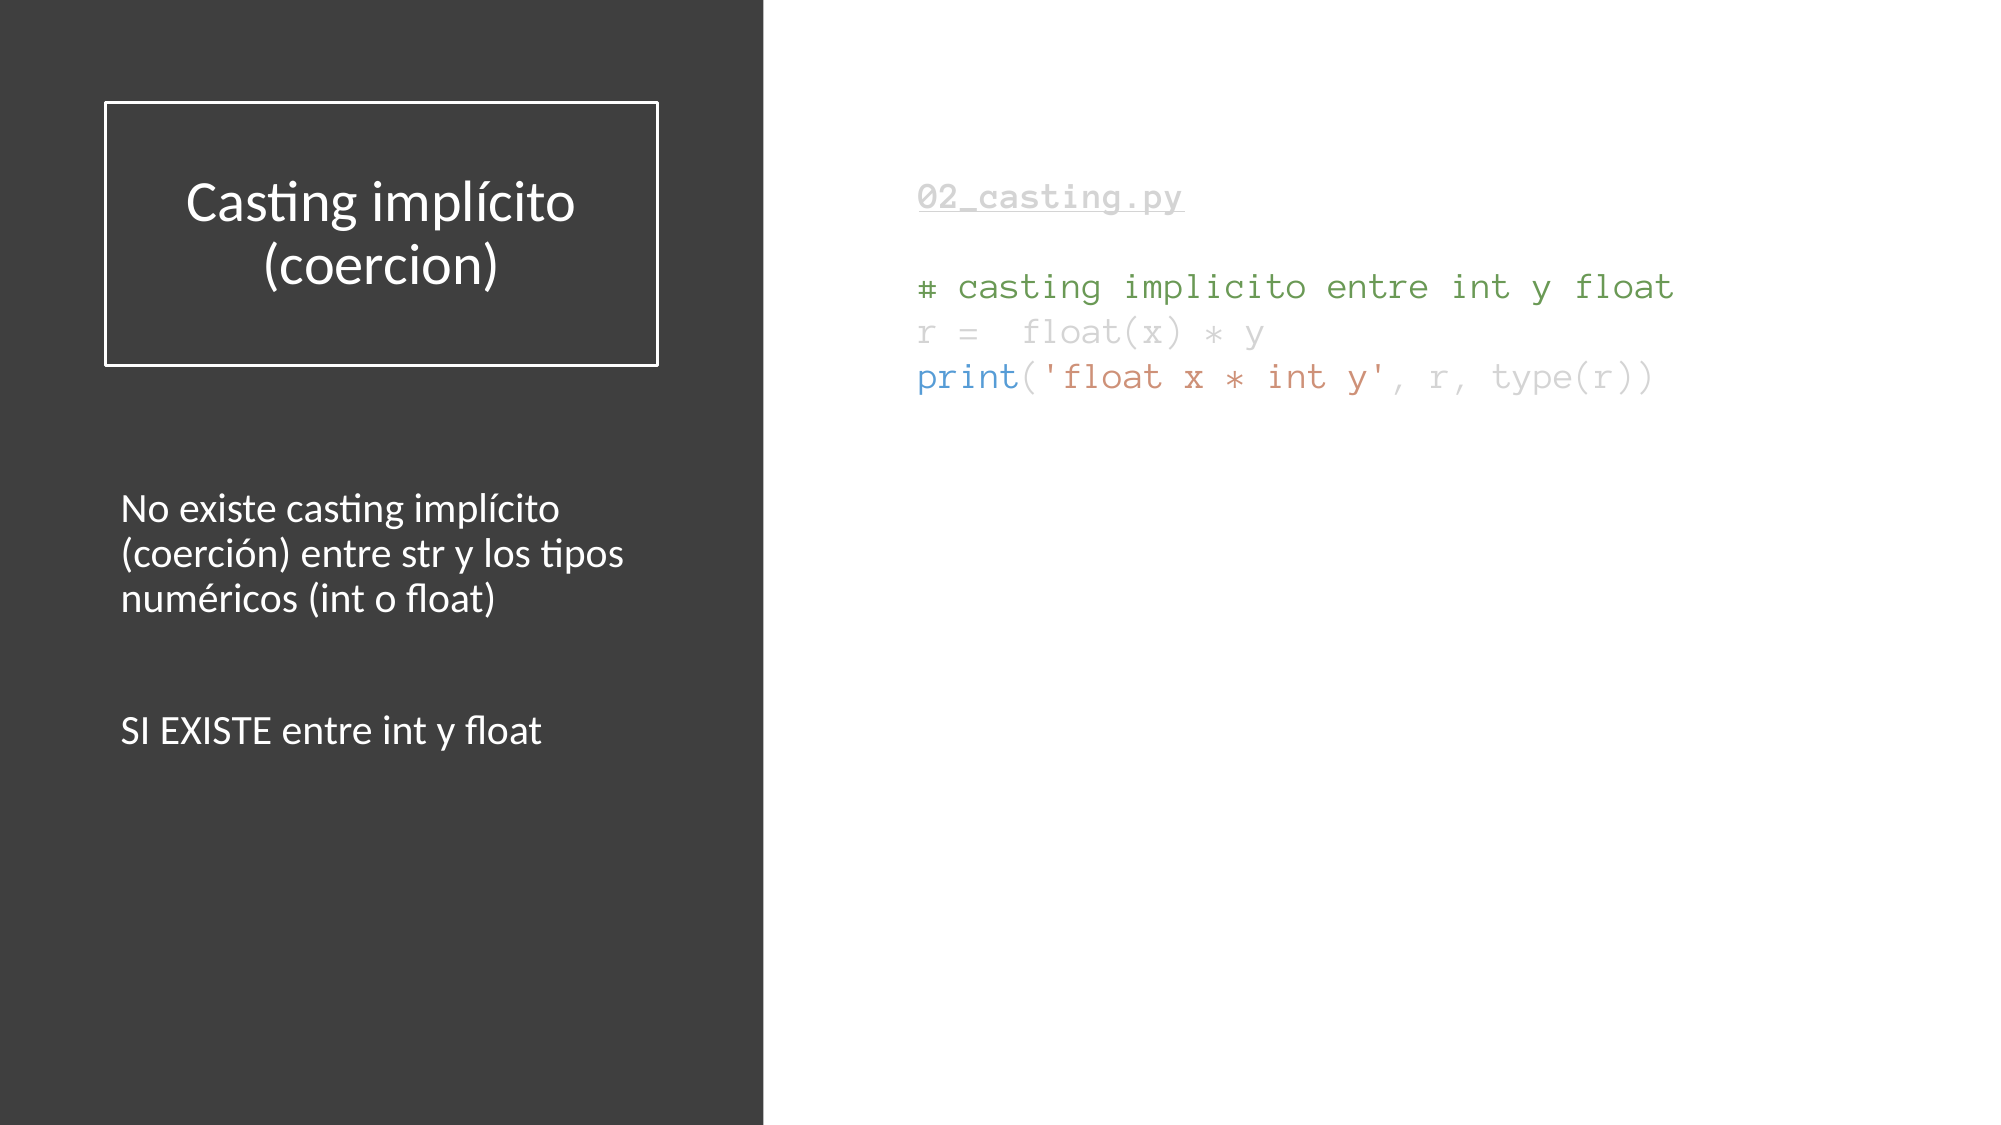

# Casting implícito (coercion)
02_casting.py

# casting implicito entre int y float
r =  float(x) * y
print('float x * int y', r, type(r))

No existe casting implícito (coerción) entre str y los tipos numéricos (int o float)

SI EXISTE entre int y float